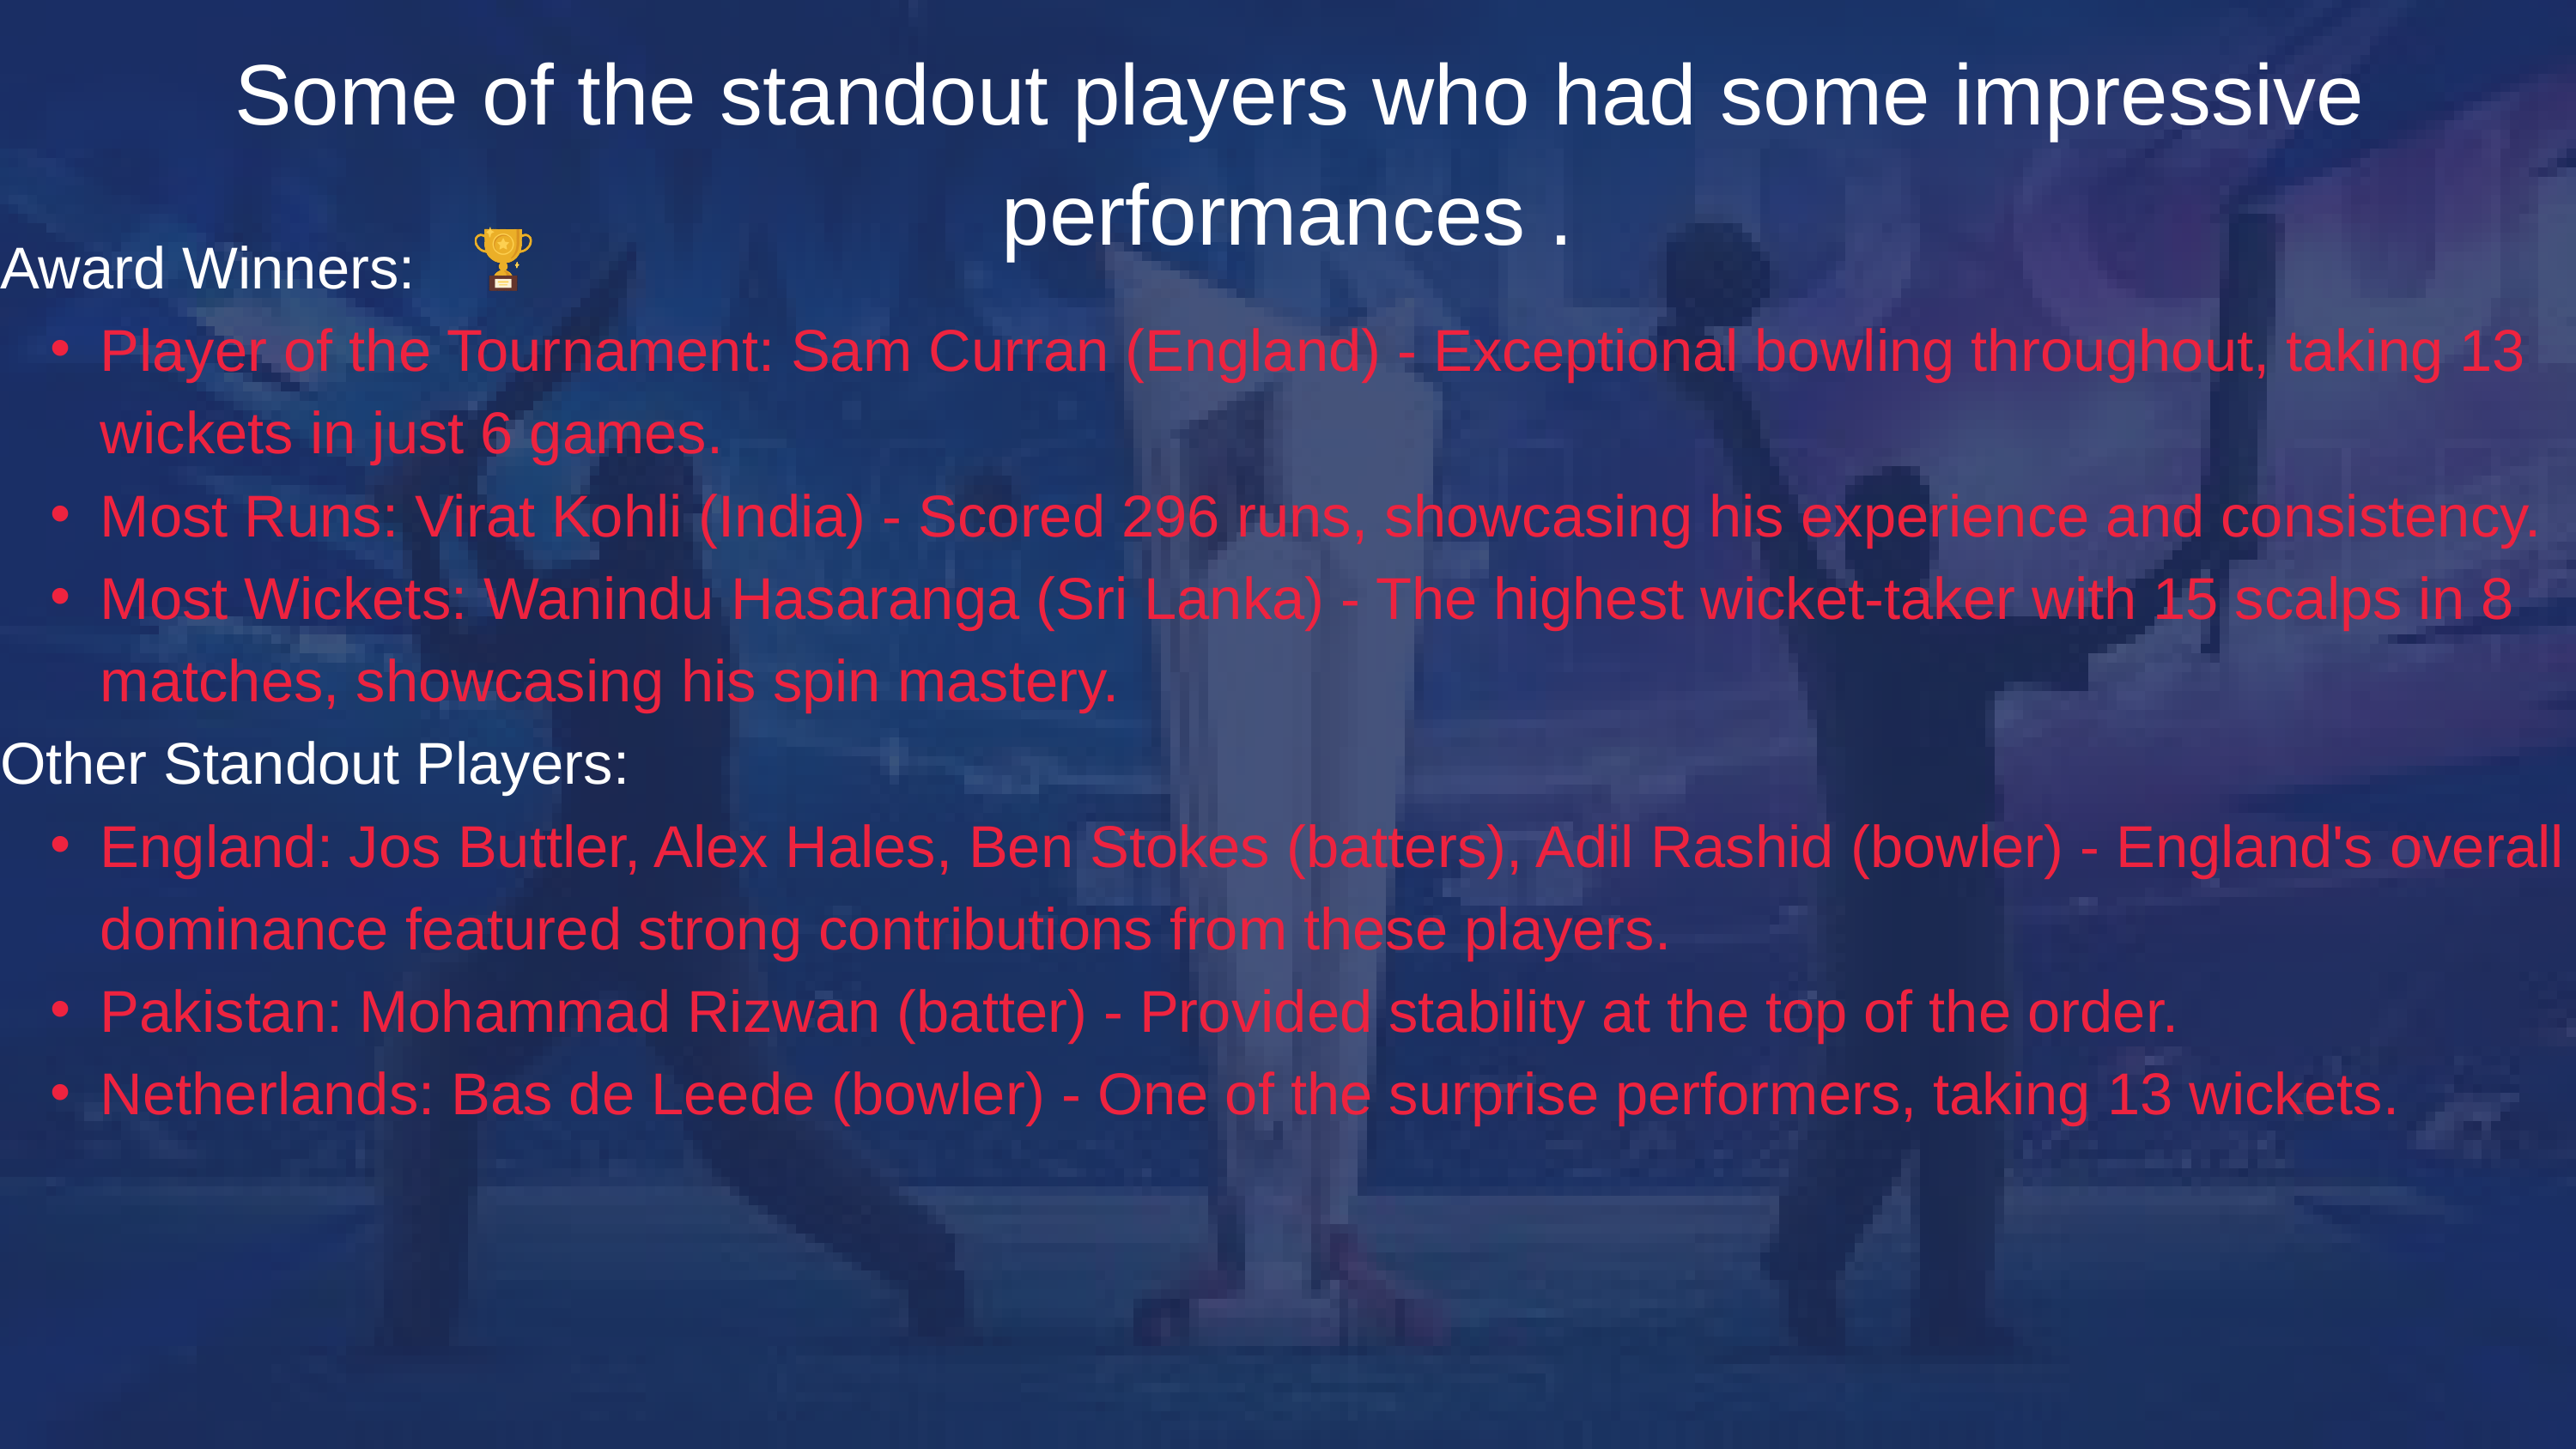

Some of the standout players who had some impressive performances .
Award Winners:
Player of the Tournament: Sam Curran (England) - Exceptional bowling throughout, taking 13 wickets in just 6 games.
Most Runs: Virat Kohli (India) - Scored 296 runs, showcasing his experience and consistency.
Most Wickets: Wanindu Hasaranga (Sri Lanka) - The highest wicket-taker with 15 scalps in 8 matches, showcasing his spin mastery.
Other Standout Players:
England: Jos Buttler, Alex Hales, Ben Stokes (batters), Adil Rashid (bowler) - England's overall dominance featured strong contributions from these players.
Pakistan: Mohammad Rizwan (batter) - Provided stability at the top of the order.
Netherlands: Bas de Leede (bowler) - One of the surprise performers, taking 13 wickets.